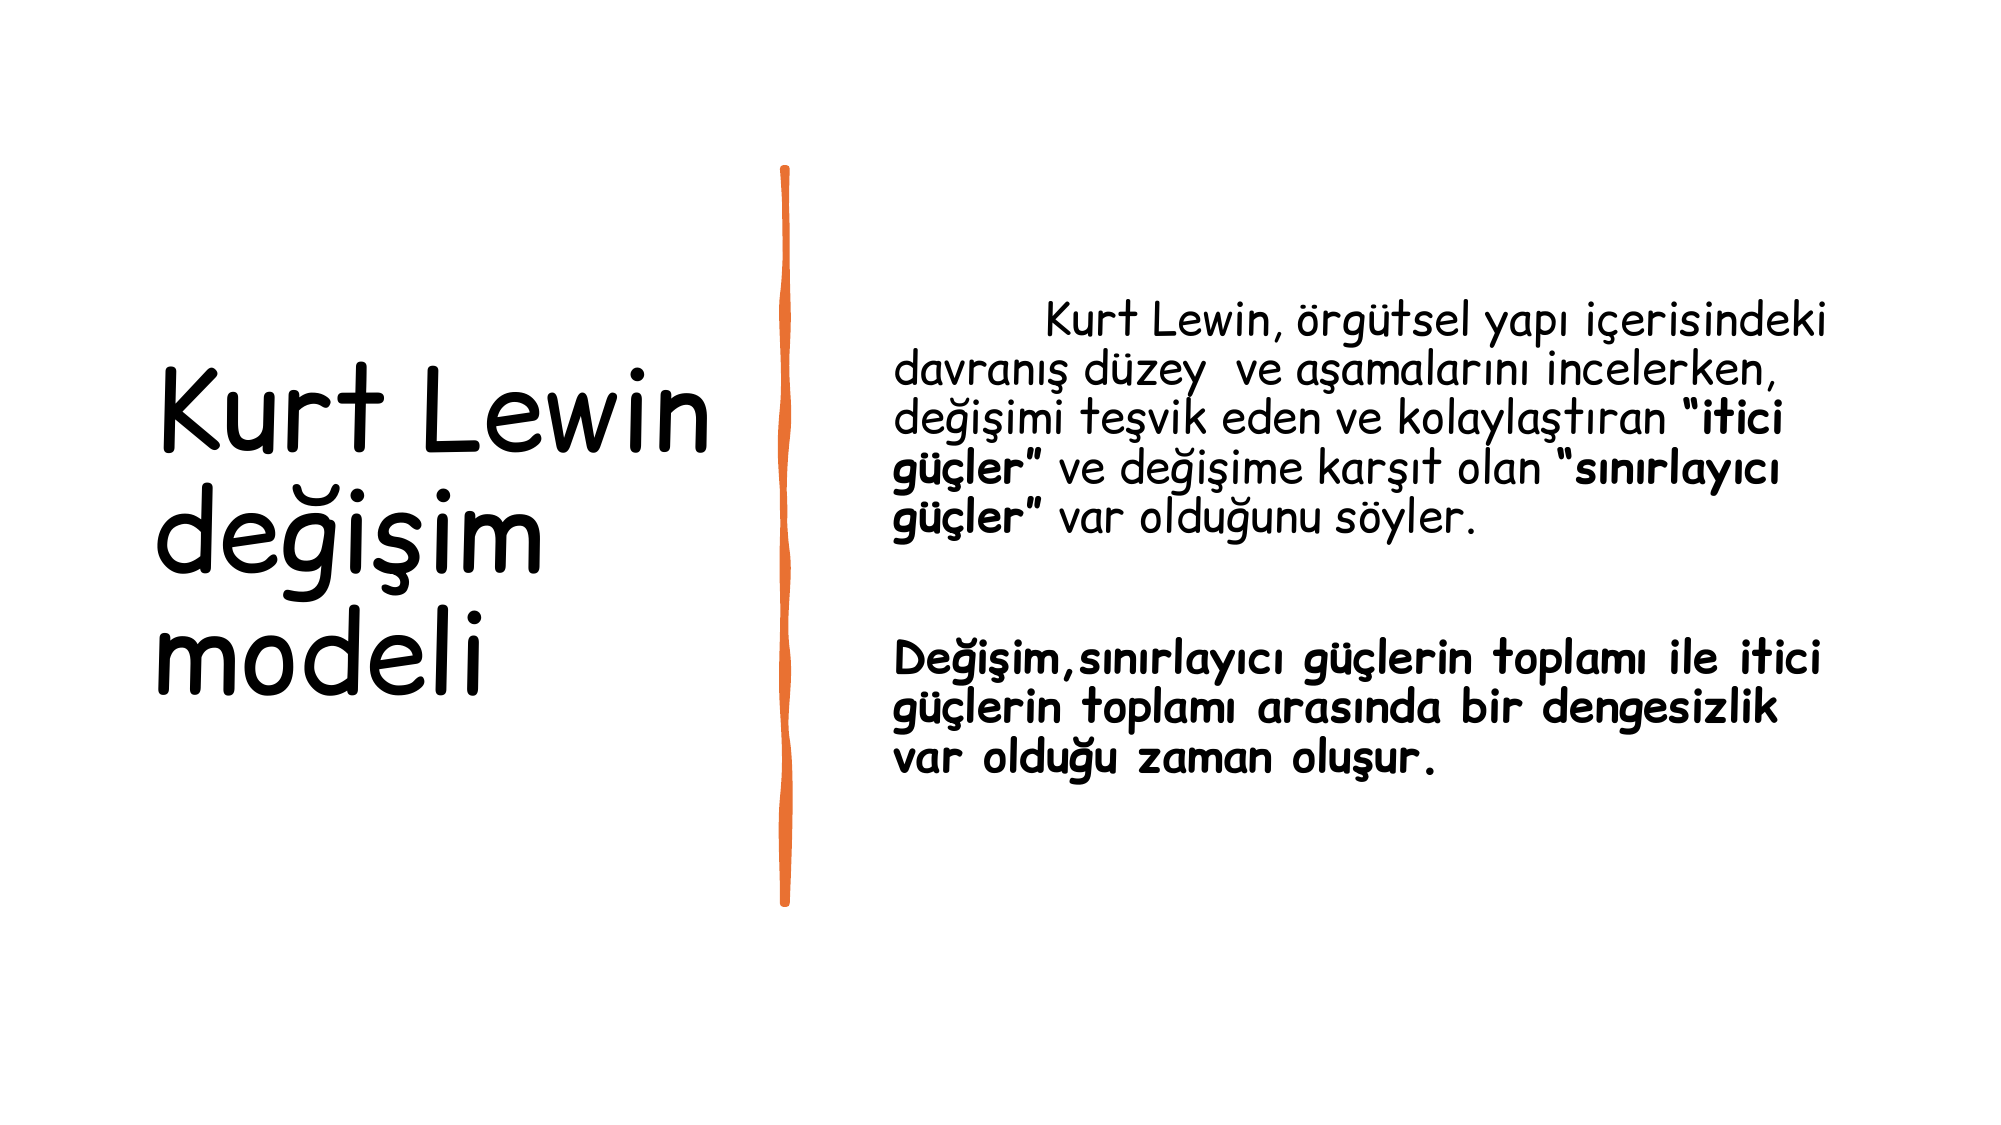

Kurt Lewin değişim modeli

		Kurt Lewin, örgütsel yapı içerisindeki davranış düzey  ve aşamalarını incelerken, değişimi teşvik eden ve kolaylaştıran “itici güçler” ve değişime karşıt olan “sınırlayıcı güçler” var olduğunu söyler.

	Değişim,sınırlayıcı güçlerin toplamı ile itici güçlerin toplamı arasında bir dengesizlik var olduğu zaman oluşur.